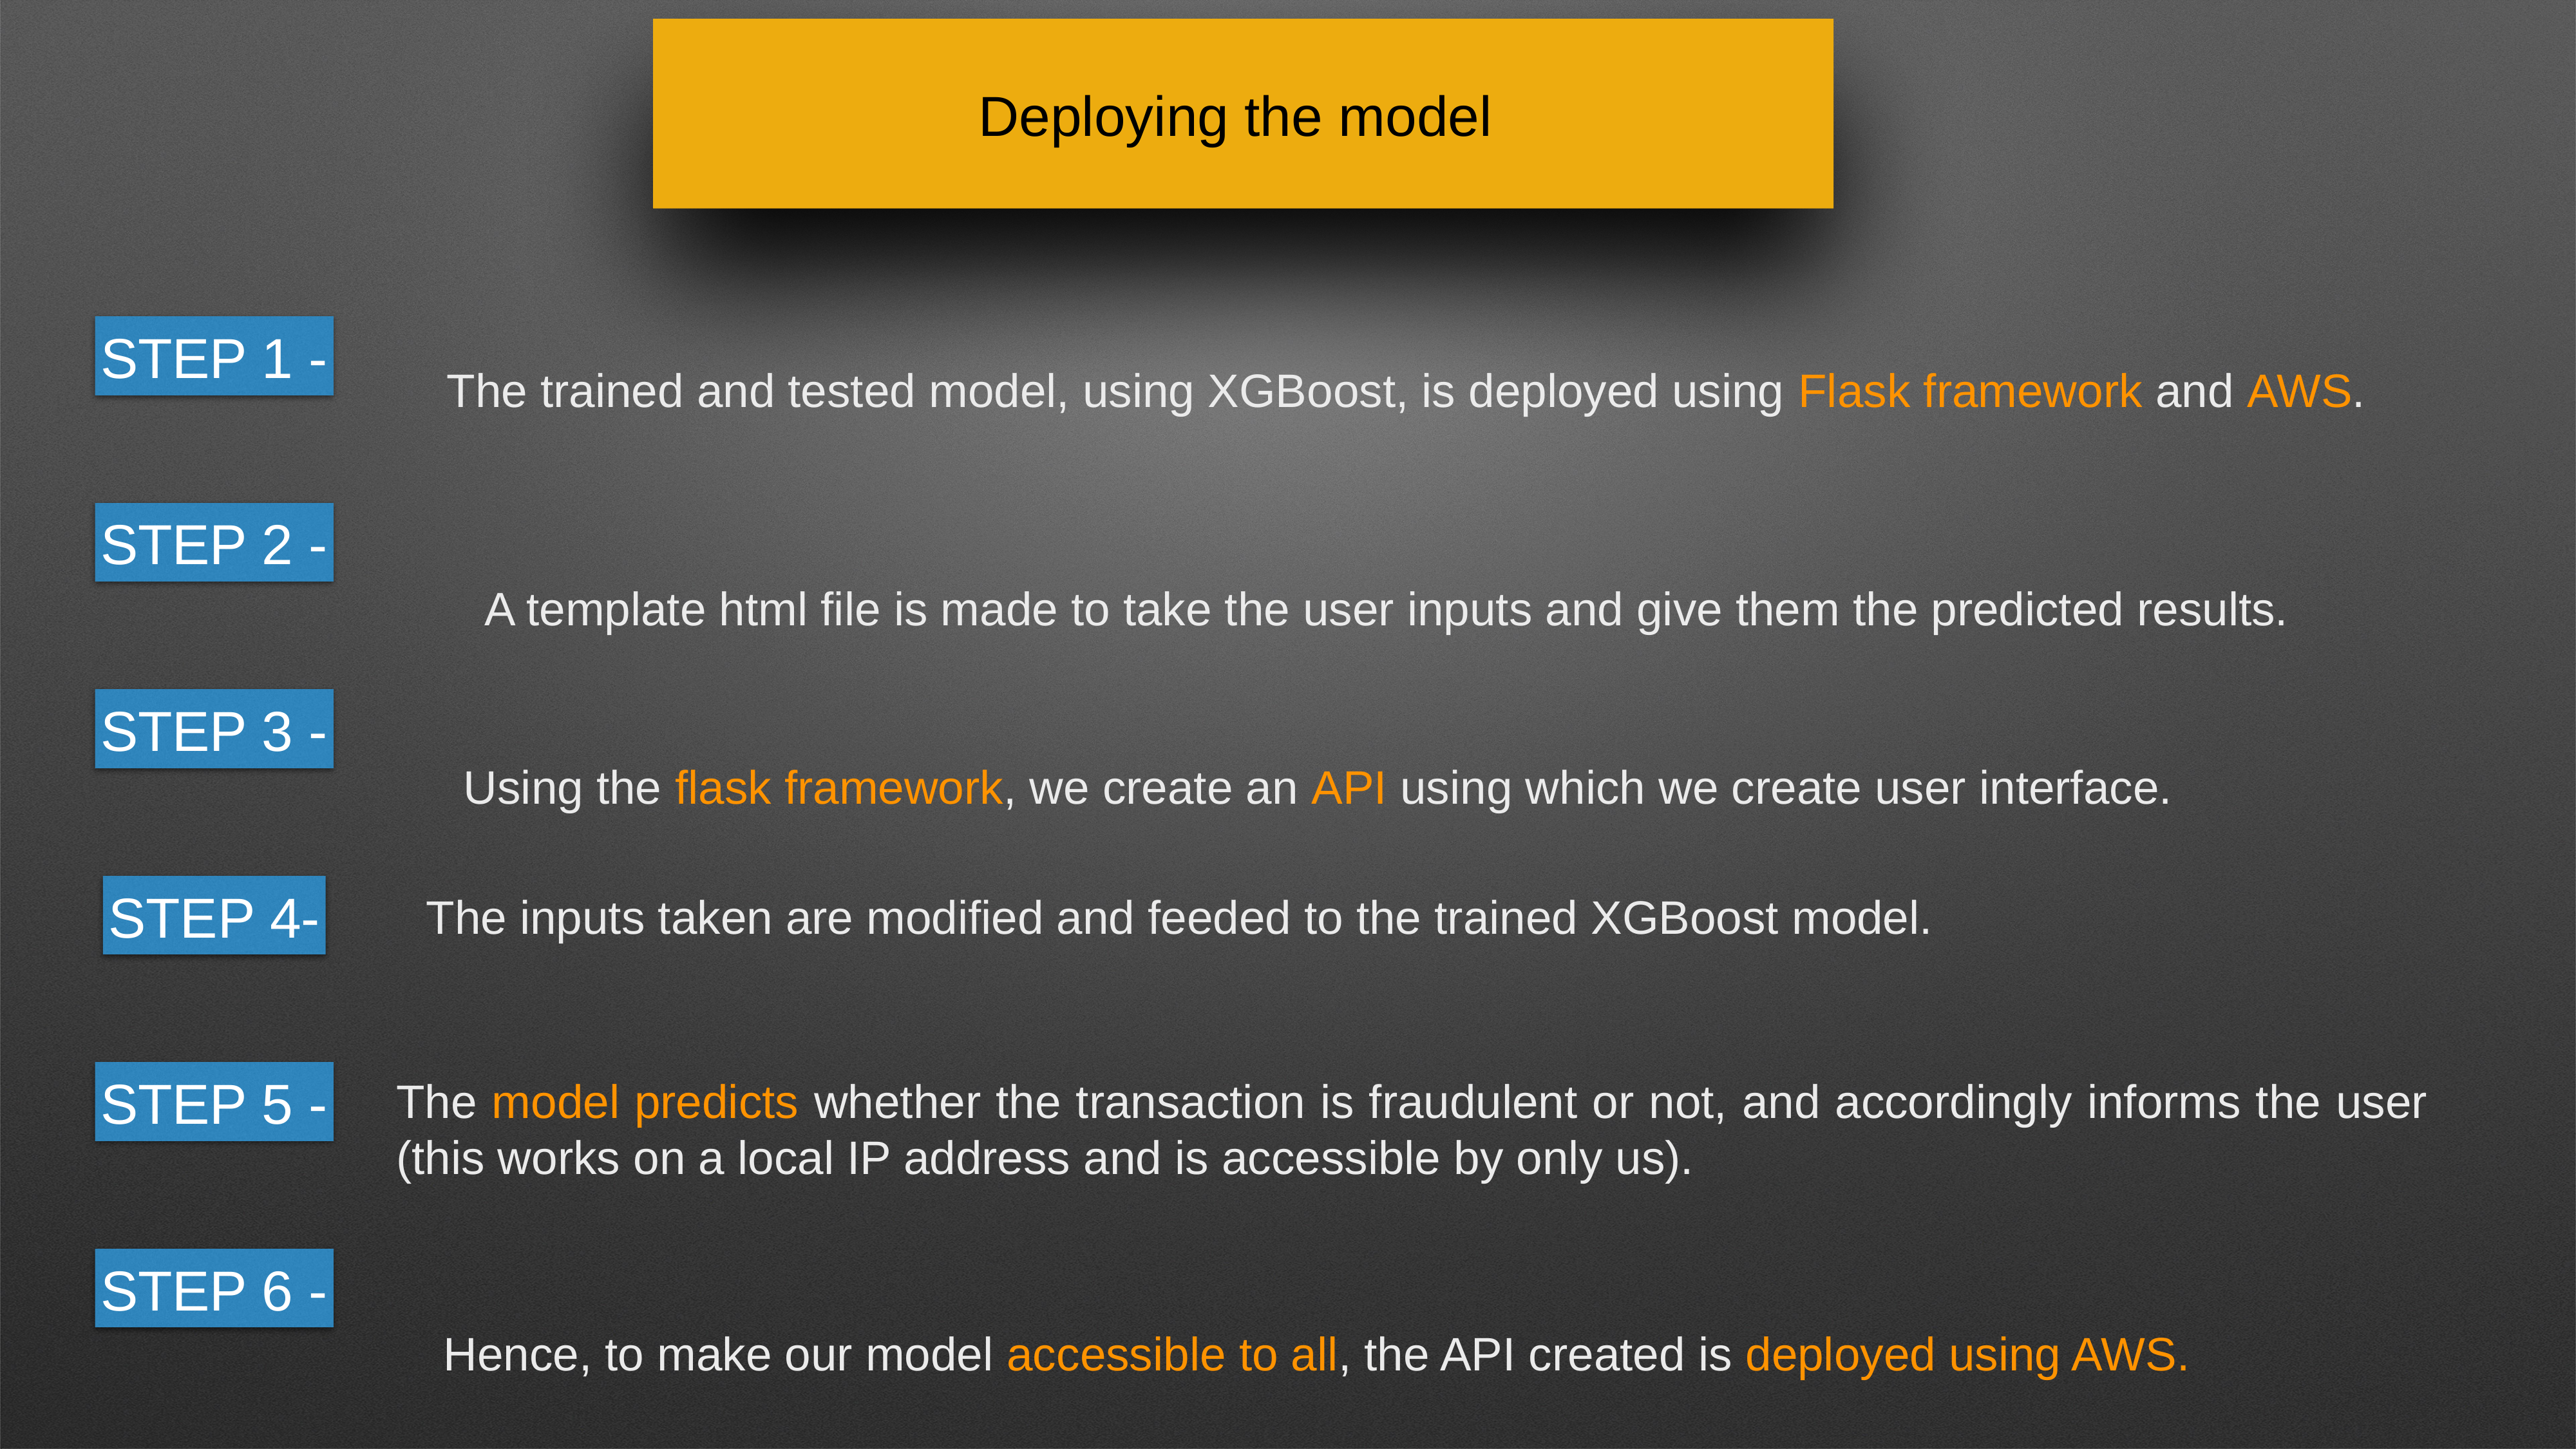

# Deploying the model
STEP 1 -
The trained and tested model, using XGBoost, is deployed using Flask framework and AWS.
A template html file is made to take the user inputs and give them the predicted results.
STEP 2 -
Using the flask framework, we create an API using which we create user interface.
STEP 3 -
The inputs taken are modified and feeded to the trained XGBoost model.
STEP 4-
The model predicts whether the transaction is fraudulent or not, and accordingly informs the user (this works on a local IP address and is accessible by only us).
STEP 5 -
Hence, to make our model accessible to all, the API created is deployed using AWS.
STEP 6 -